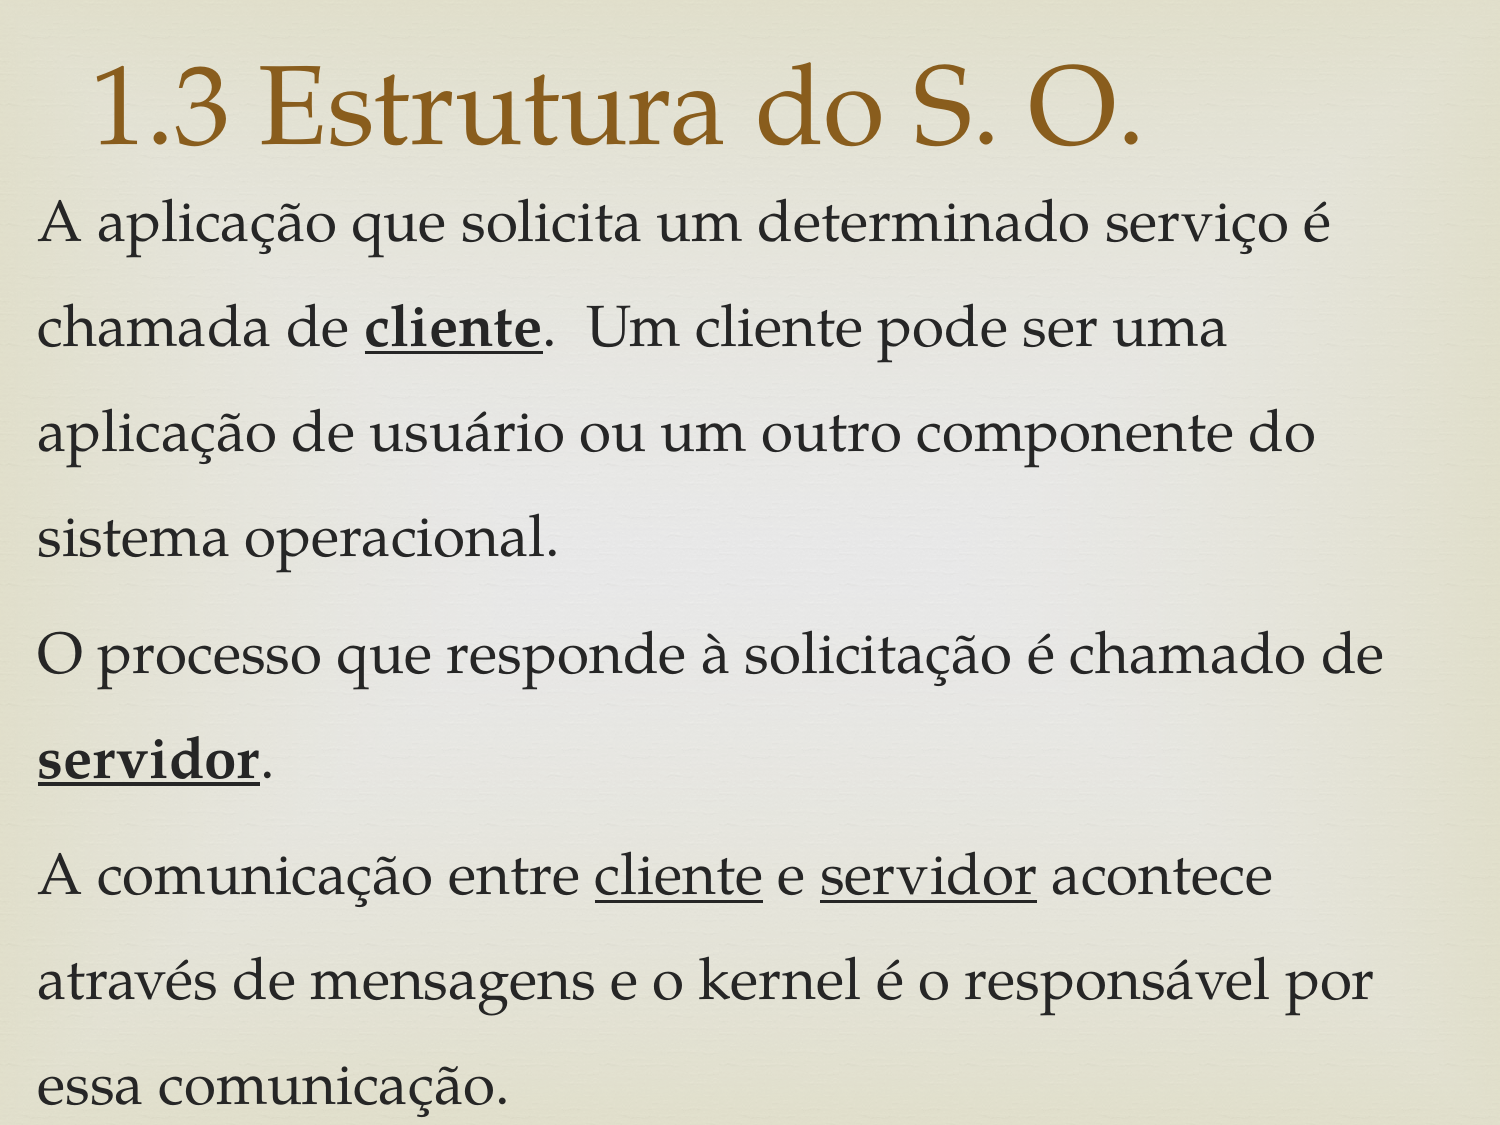

# 1.3 Estrutura do S. O.
A aplicação que solicita um determinado serviço é chamada de cliente.  Um cliente pode ser uma aplicação de usuário ou um outro componente do sistema operacional.
O processo que responde à solicitação é chamado de servidor.
A comunicação entre cliente e servidor acontece através de mensagens e o kernel é o responsável por essa comunicação.